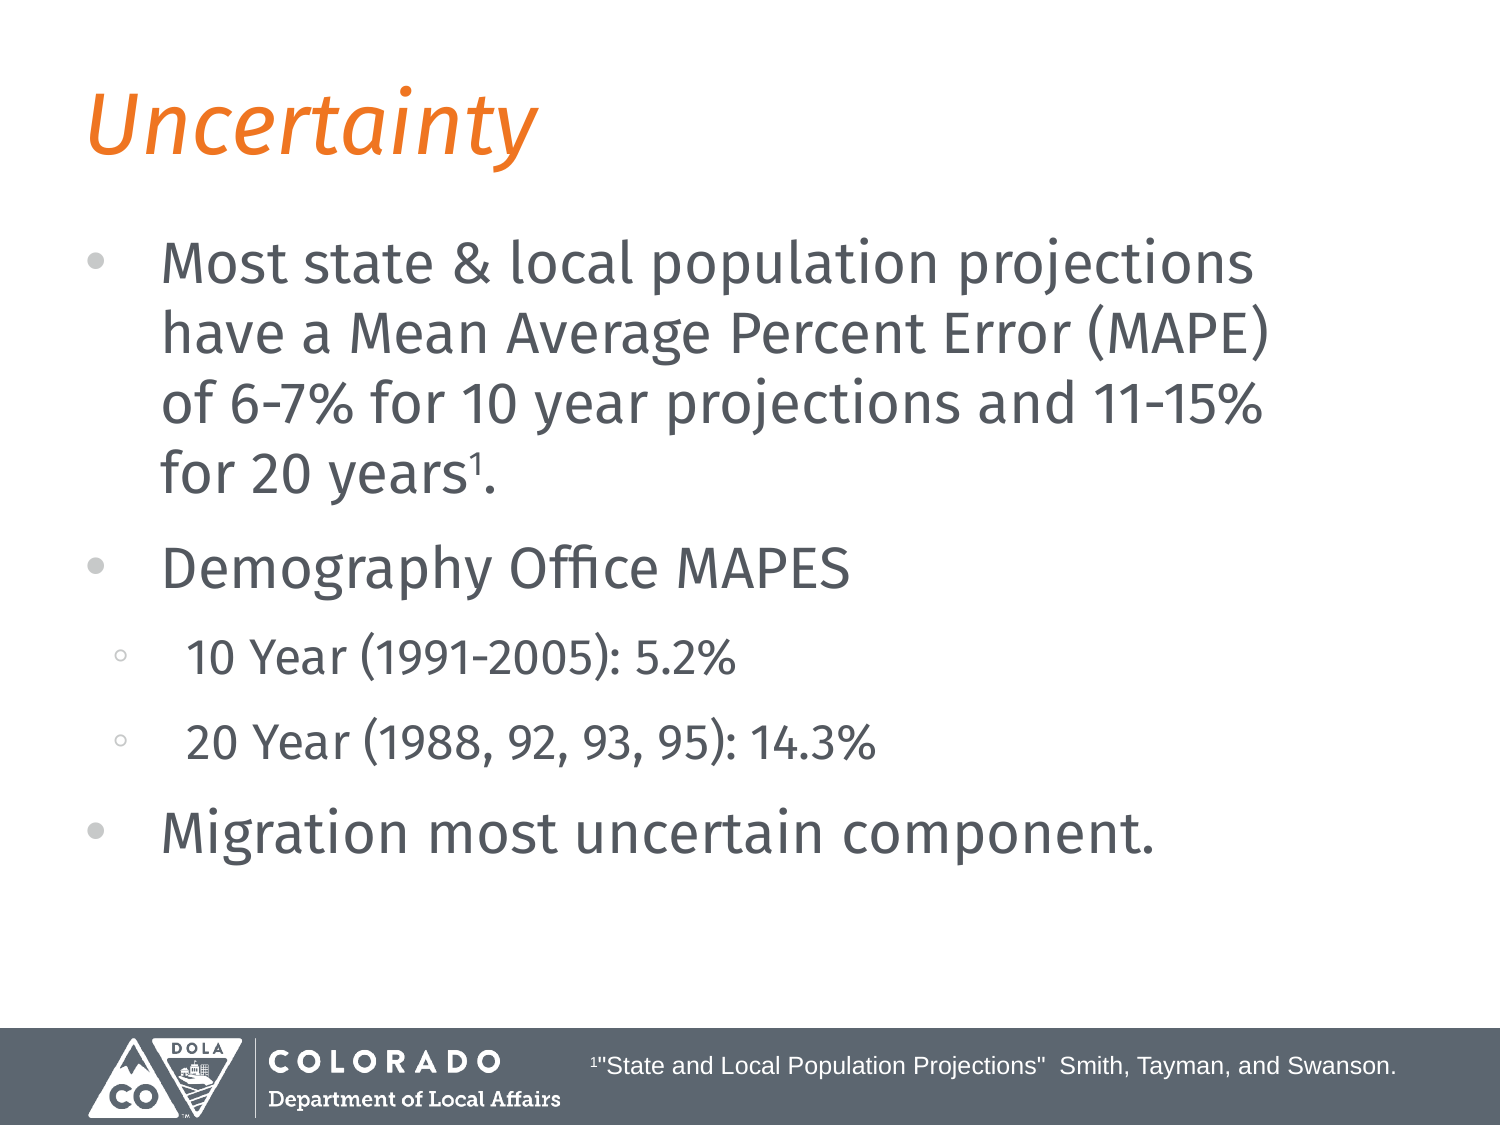

# Uncertainty
Most state & local population projections have a Mean Average Percent Error (MAPE) of 6-7% for 10 year projections and 11-15% for 20 years1.
Demography Office MAPES
10 Year (1991-2005): 5.2%
20 Year (1988, 92, 93, 95): 14.3%
Migration most uncertain component.
1"State and Local Population Projections"  Smith, Tayman, and Swanson.